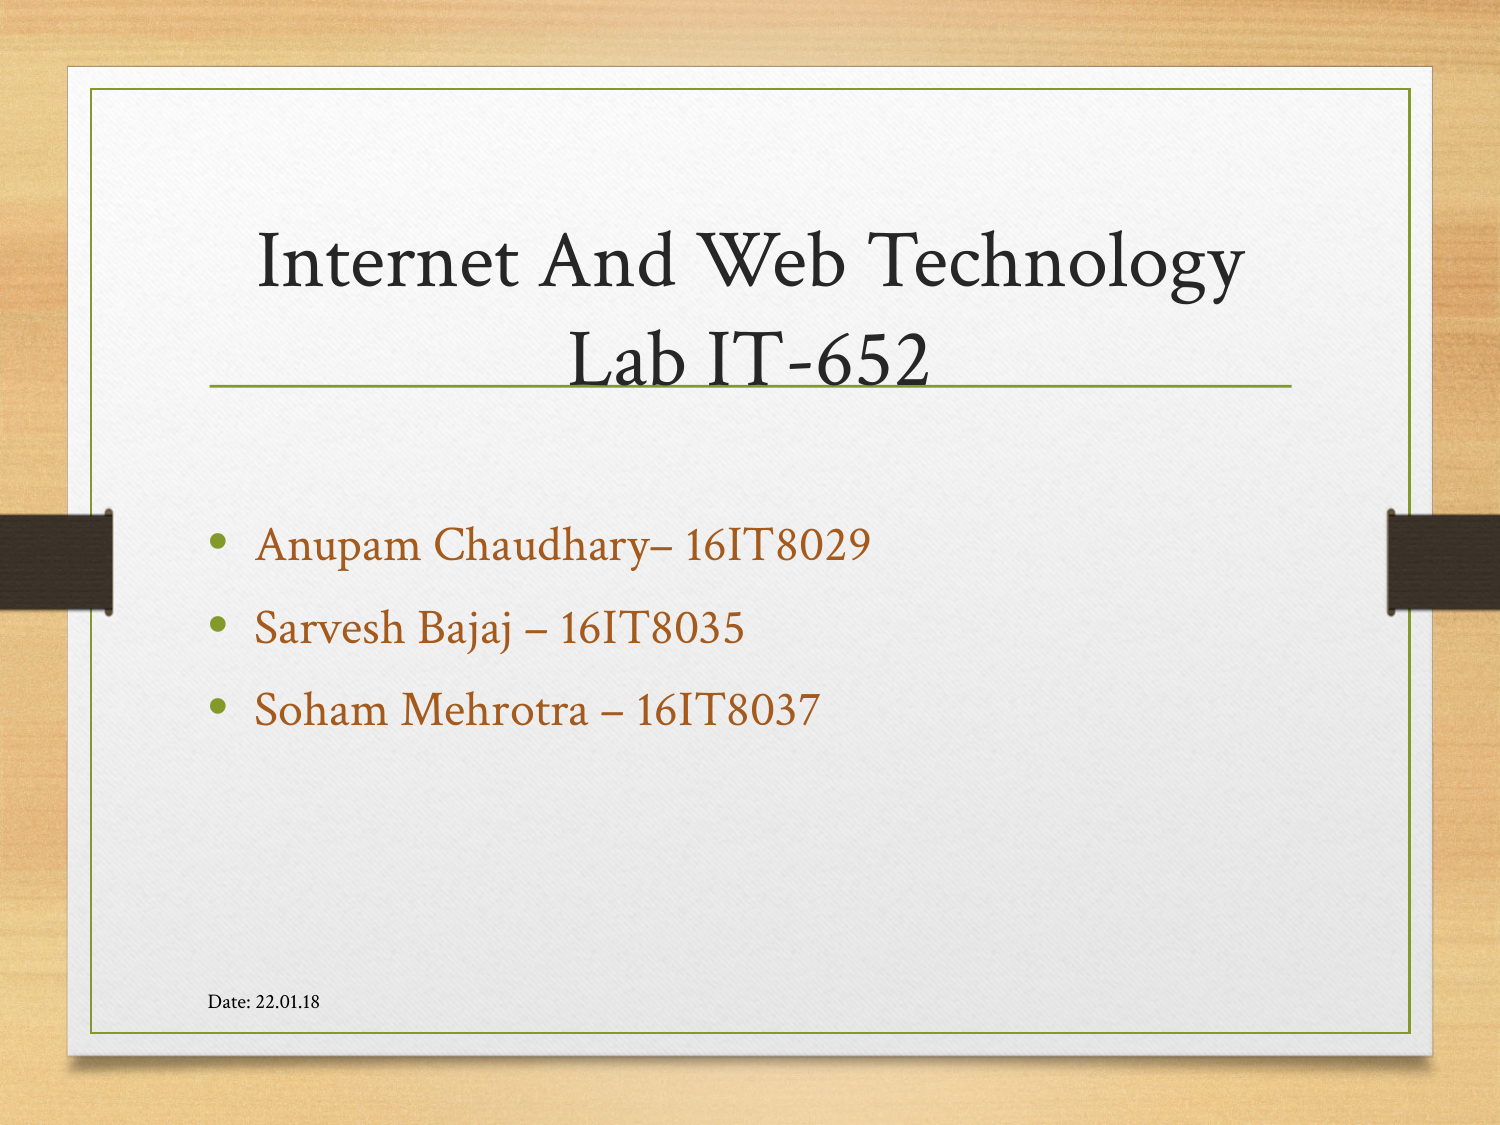

Internet And Web Technology Lab IT-652
Anupam Chaudhary– 16IT8029
Sarvesh Bajaj – 16IT8035
Soham Mehrotra – 16IT8037
Date: 22.01.18